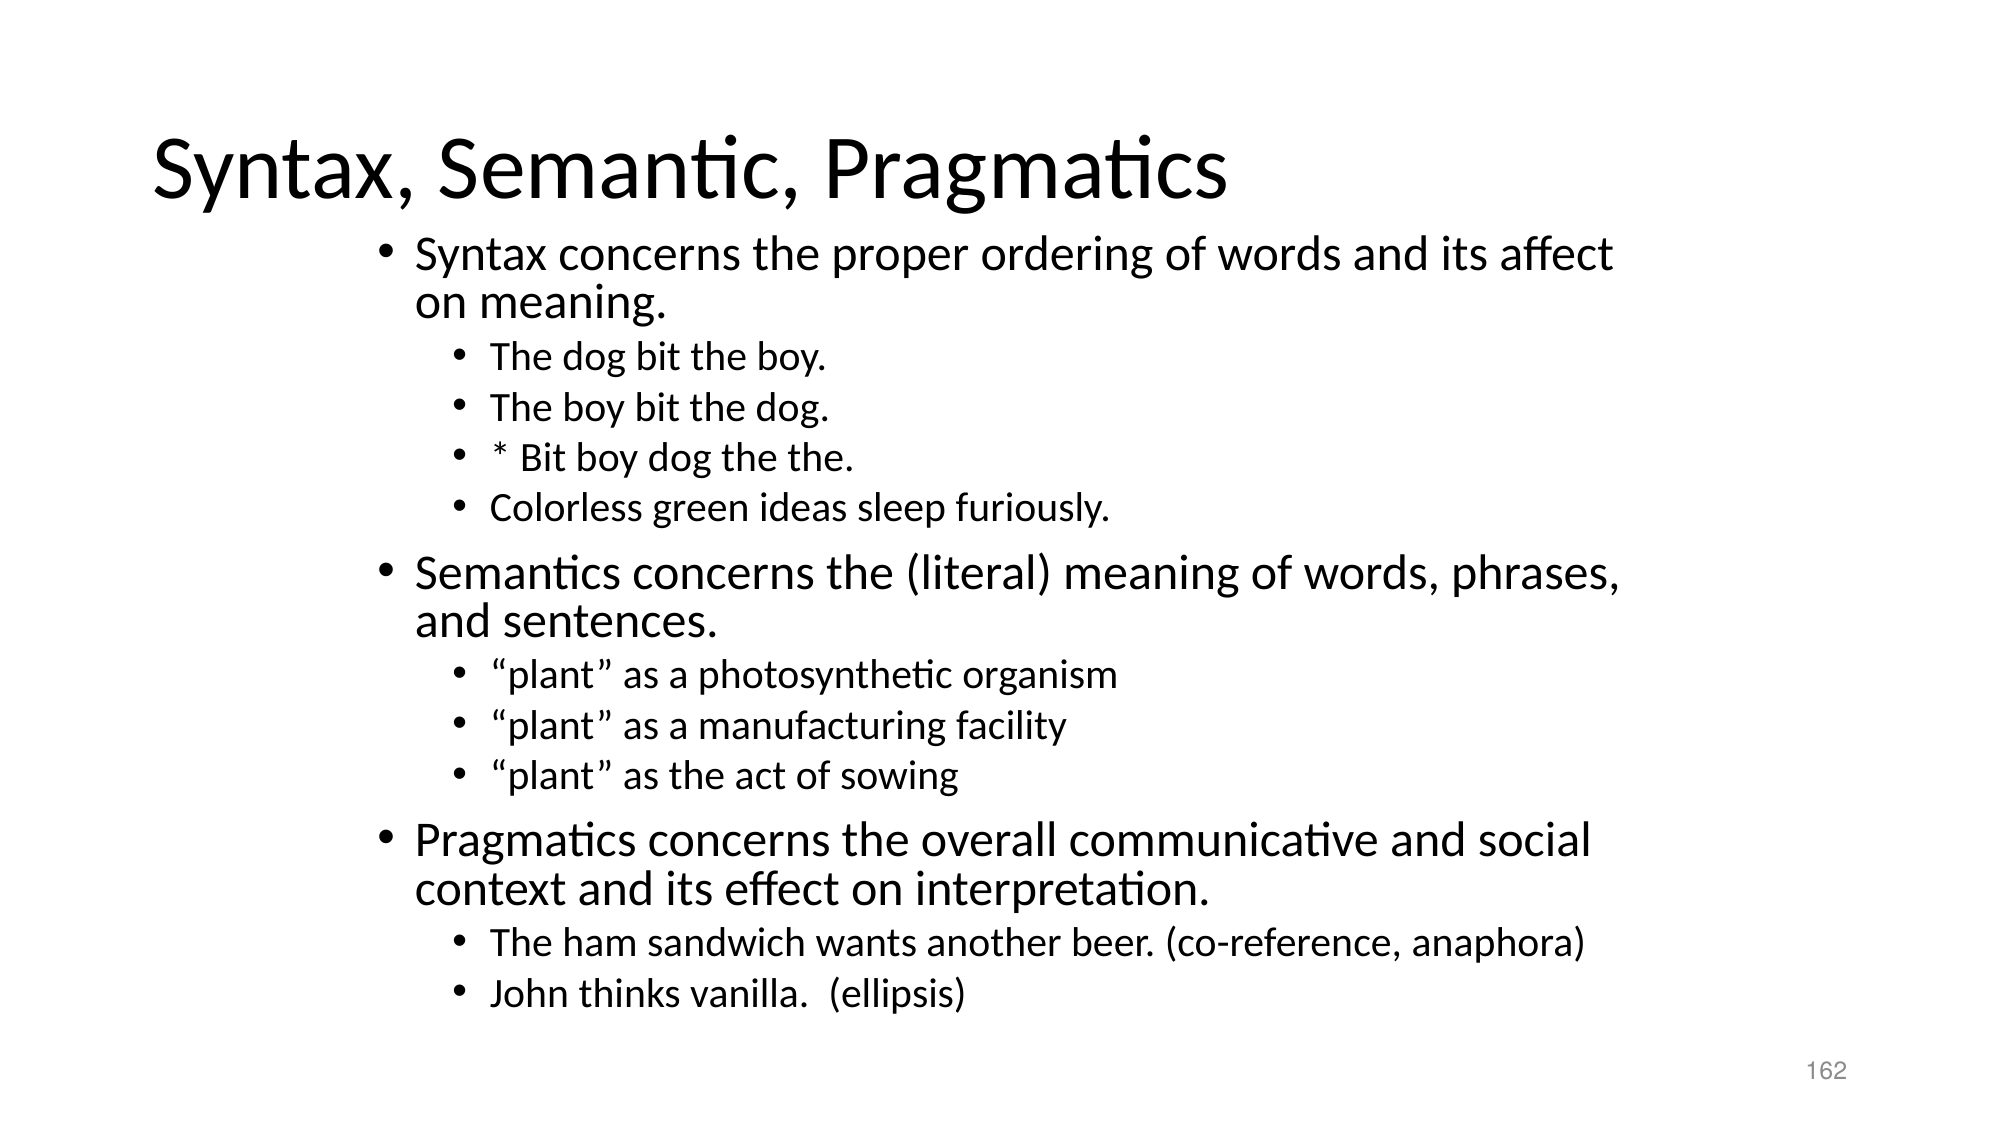

# Syntax, Semantic, Pragmatics
Syntax concerns the proper ordering of words and its affect on meaning.
The dog bit the boy.
The boy bit the dog.
* Bit boy dog the the.
Colorless green ideas sleep furiously.
Semantics concerns the (literal) meaning of words, phrases, and sentences.
“plant” as a photosynthetic organism
“plant” as a manufacturing facility
“plant” as the act of sowing
Pragmatics concerns the overall communicative and social context and its effect on interpretation.
The ham sandwich wants another beer. (co-reference, anaphora)
John thinks vanilla.  (ellipsis)
162